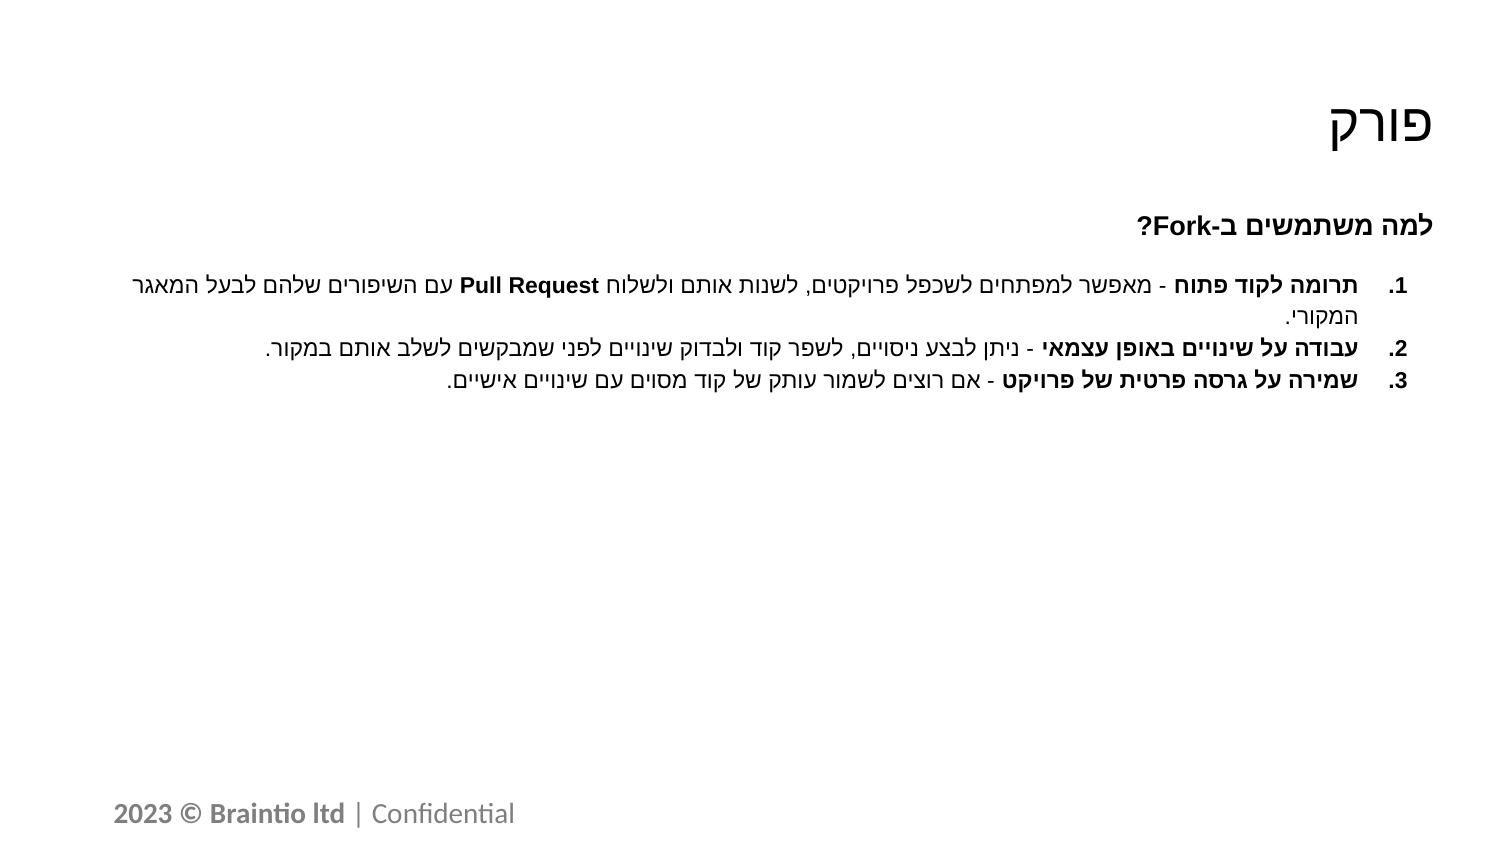

# פורק
למה משתמשים ב-Fork?
תרומה לקוד פתוח - מאפשר למפתחים לשכפל פרויקטים, לשנות אותם ולשלוח Pull Request עם השיפורים שלהם לבעל המאגר המקורי.
עבודה על שינויים באופן עצמאי - ניתן לבצע ניסויים, לשפר קוד ולבדוק שינויים לפני שמבקשים לשלב אותם במקור.
שמירה על גרסה פרטית של פרויקט - אם רוצים לשמור עותק של קוד מסוים עם שינויים אישיים.